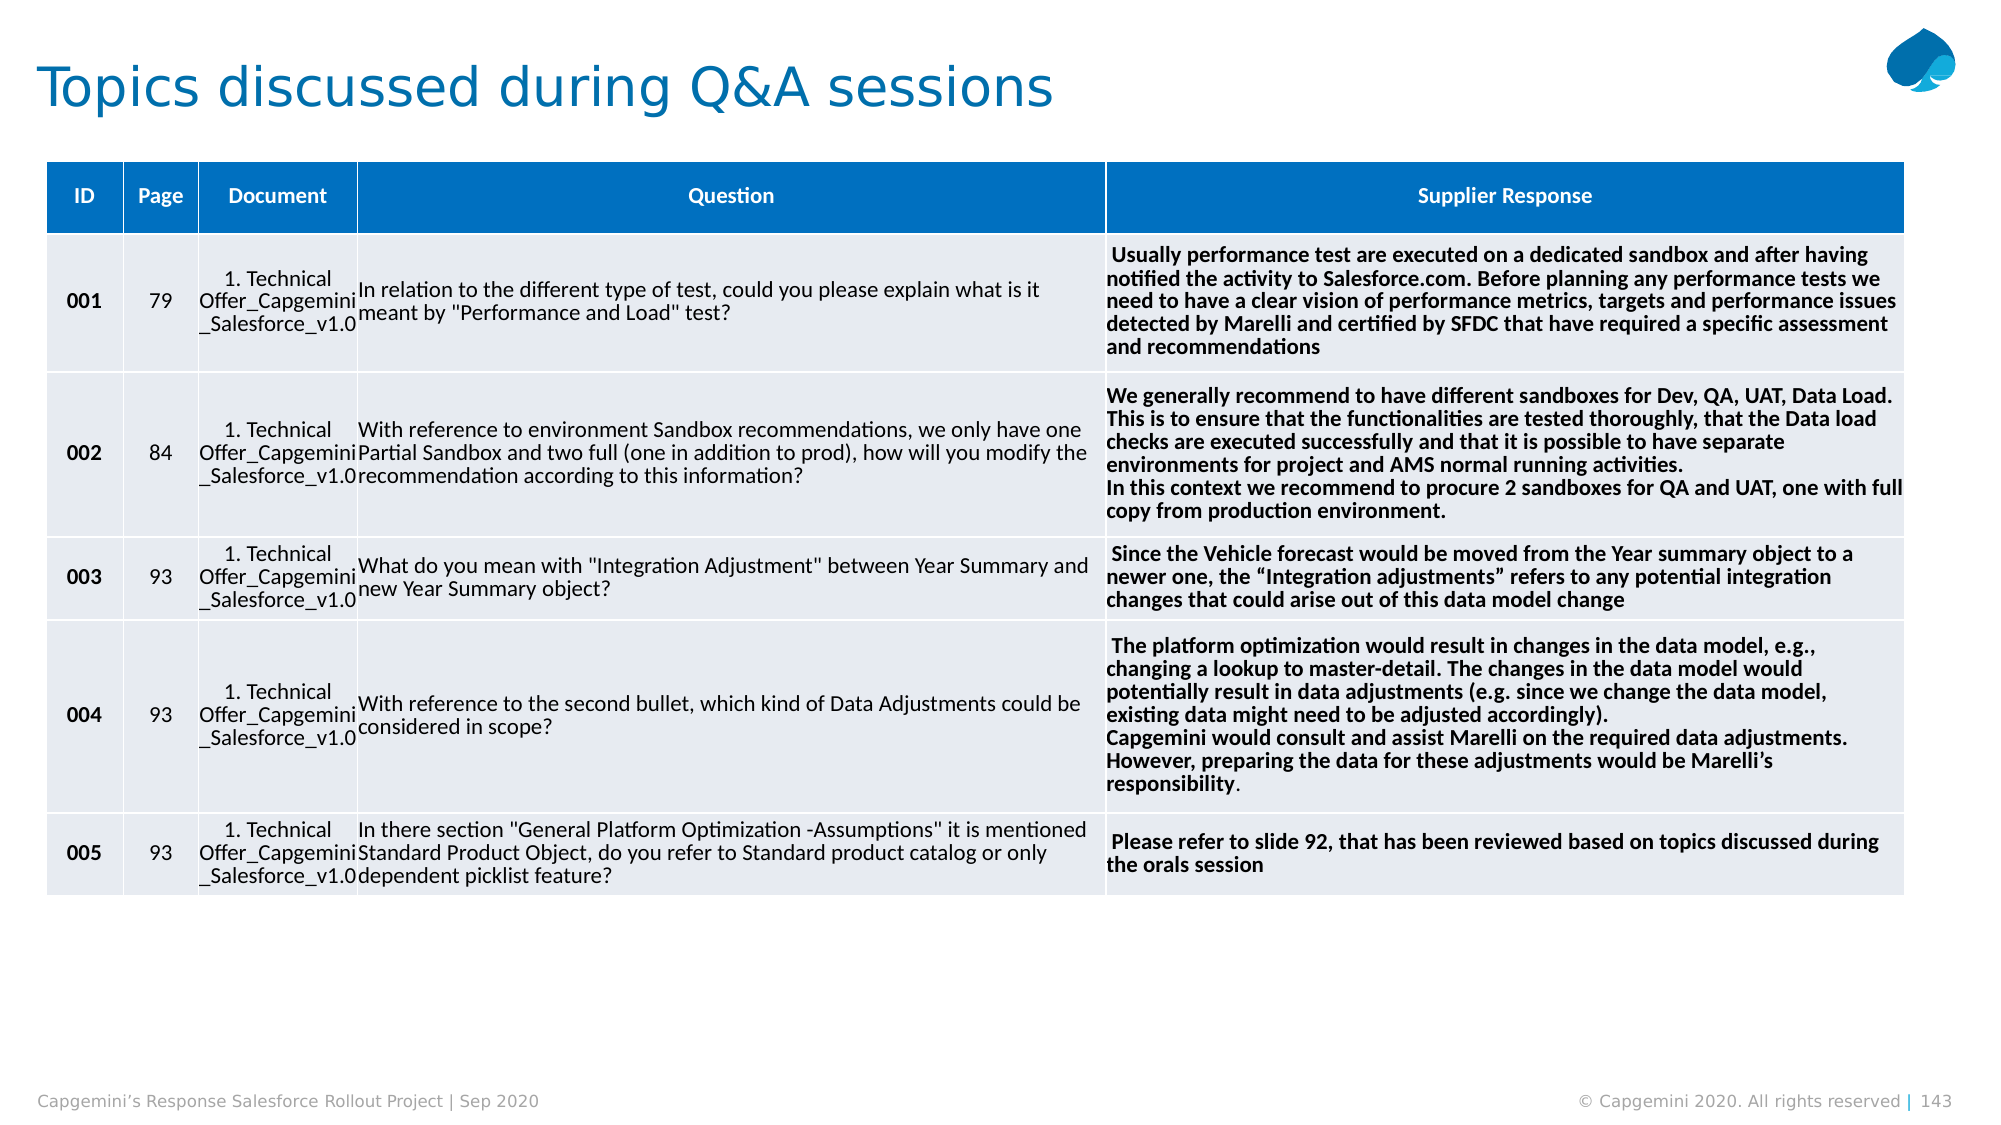

# Topics discussed during Q&A sessions
| ID | Page | Document | Question | Supplier Response |
| --- | --- | --- | --- | --- |
| 001 | 79 | 1. Technical Offer\_Capgemini\_Salesforce\_v1.0 | In relation to the different type of test, could you please explain what is it meant by "Performance and Load" test? | Usually performance test are executed on a dedicated sandbox and after having notified the activity to Salesforce.com. Before planning any performance tests we need to have a clear vision of performance metrics, targets and performance issues detected by Marelli and certified by SFDC that have required a specific assessment and recommendations |
| 002 | 84 | 1. Technical Offer\_Capgemini\_Salesforce\_v1.0 | With reference to environment Sandbox recommendations, we only have one Partial Sandbox and two full (one in addition to prod), how will you modify the recommendation according to this information? | We generally recommend to have different sandboxes for Dev, QA, UAT, Data Load. This is to ensure that the functionalities are tested thoroughly, that the Data load checks are executed successfully and that it is possible to have separate environments for project and AMS normal running activities. In this context we recommend to procure 2 sandboxes for QA and UAT, one with full copy from production environment. |
| 003 | 93 | 1. Technical Offer\_Capgemini\_Salesforce\_v1.0 | What do you mean with "Integration Adjustment" between Year Summary and new Year Summary object? | Since the Vehicle forecast would be moved from the Year summary object to a newer one, the “Integration adjustments” refers to any potential integration changes that could arise out of this data model change |
| 004 | 93 | 1. Technical Offer\_Capgemini\_Salesforce\_v1.0 | With reference to the second bullet, which kind of Data Adjustments could be considered in scope? | The platform optimization would result in changes in the data model, e.g., changing a lookup to master-detail. The changes in the data model would potentially result in data adjustments (e.g. since we change the data model, existing data might need to be adjusted accordingly). Capgemini would consult and assist Marelli on the required data adjustments. However, preparing the data for these adjustments would be Marelli’s responsibility. |
| 005 | 93 | 1. Technical Offer\_Capgemini\_Salesforce\_v1.0 | In there section "General Platform Optimization -Assumptions" it is mentioned Standard Product Object, do you refer to Standard product catalog or only dependent picklist feature? | Please refer to slide 92, that has been reviewed based on topics discussed during the orals session |
Capgemini’s Response Salesforce Rollout Project | Sep 2020
© Capgemini 2020. All rights reserved | 143